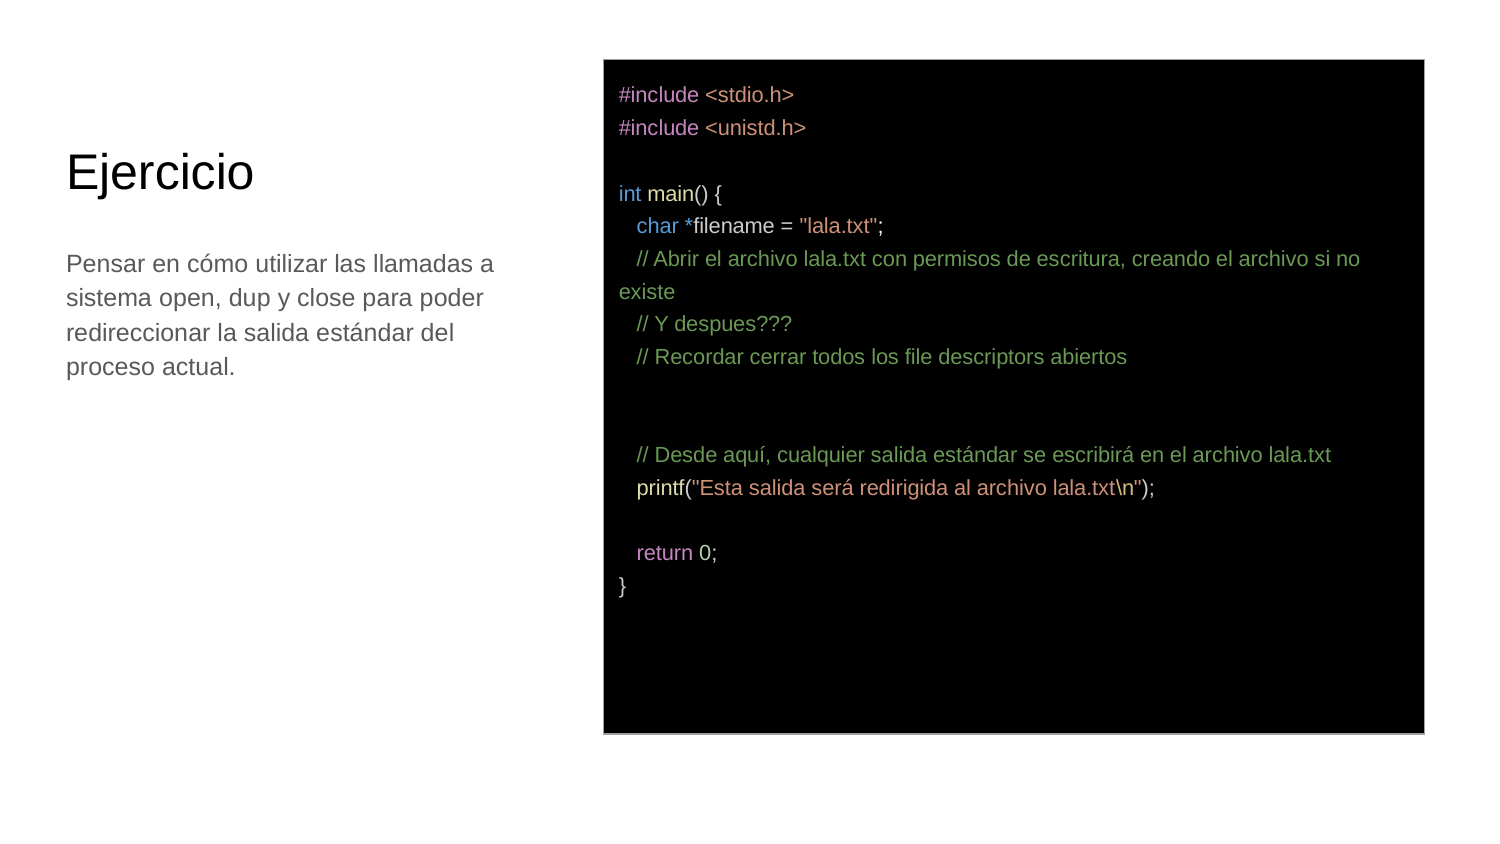

| #include <stdio.h> #include <unistd.h> int main() { char \*filename = "lala.txt"; // Abrir el archivo lala.txt con permisos de escritura, creando el archivo si no existe // Y despues??? // Recordar cerrar todos los file descriptors abiertos // Desde aquí, cualquier salida estándar se escribirá en el archivo lala.txt printf("Esta salida será redirigida al archivo lala.txt\n"); return 0; } |
| --- |
# Ejercicio
Pensar en cómo utilizar las llamadas a sistema open, dup y close para poder redireccionar la salida estándar del proceso actual.